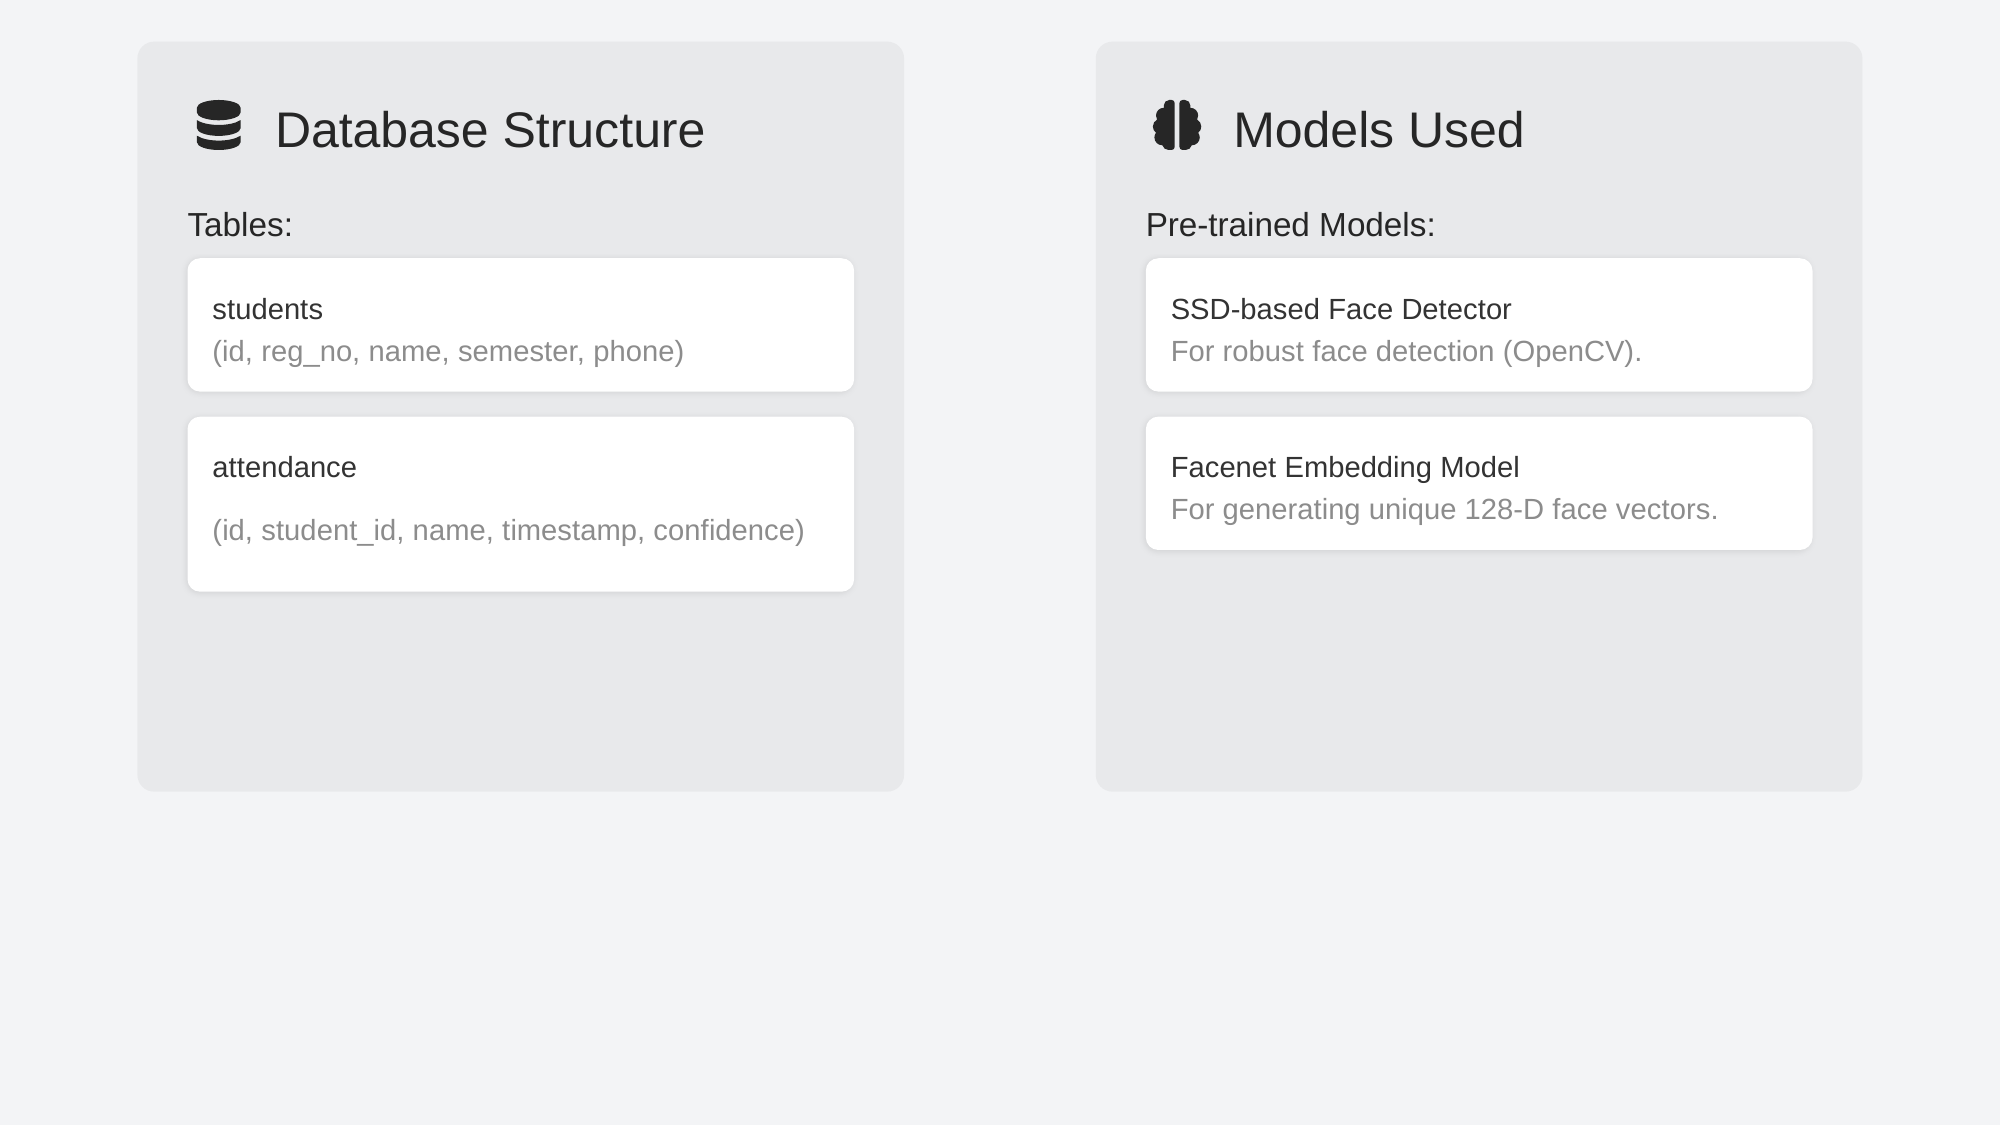

Database Structure
Models Used

Tables:
Pre-trained Models:

students
SSD-based Face Detector
(id, reg_no, name, semester, phone)
For robust face detection (OpenCV).

attendance
Facenet Embedding Model
(id, student_id, name, timestamp, confidence)
For generating unique 128-D face vectors.